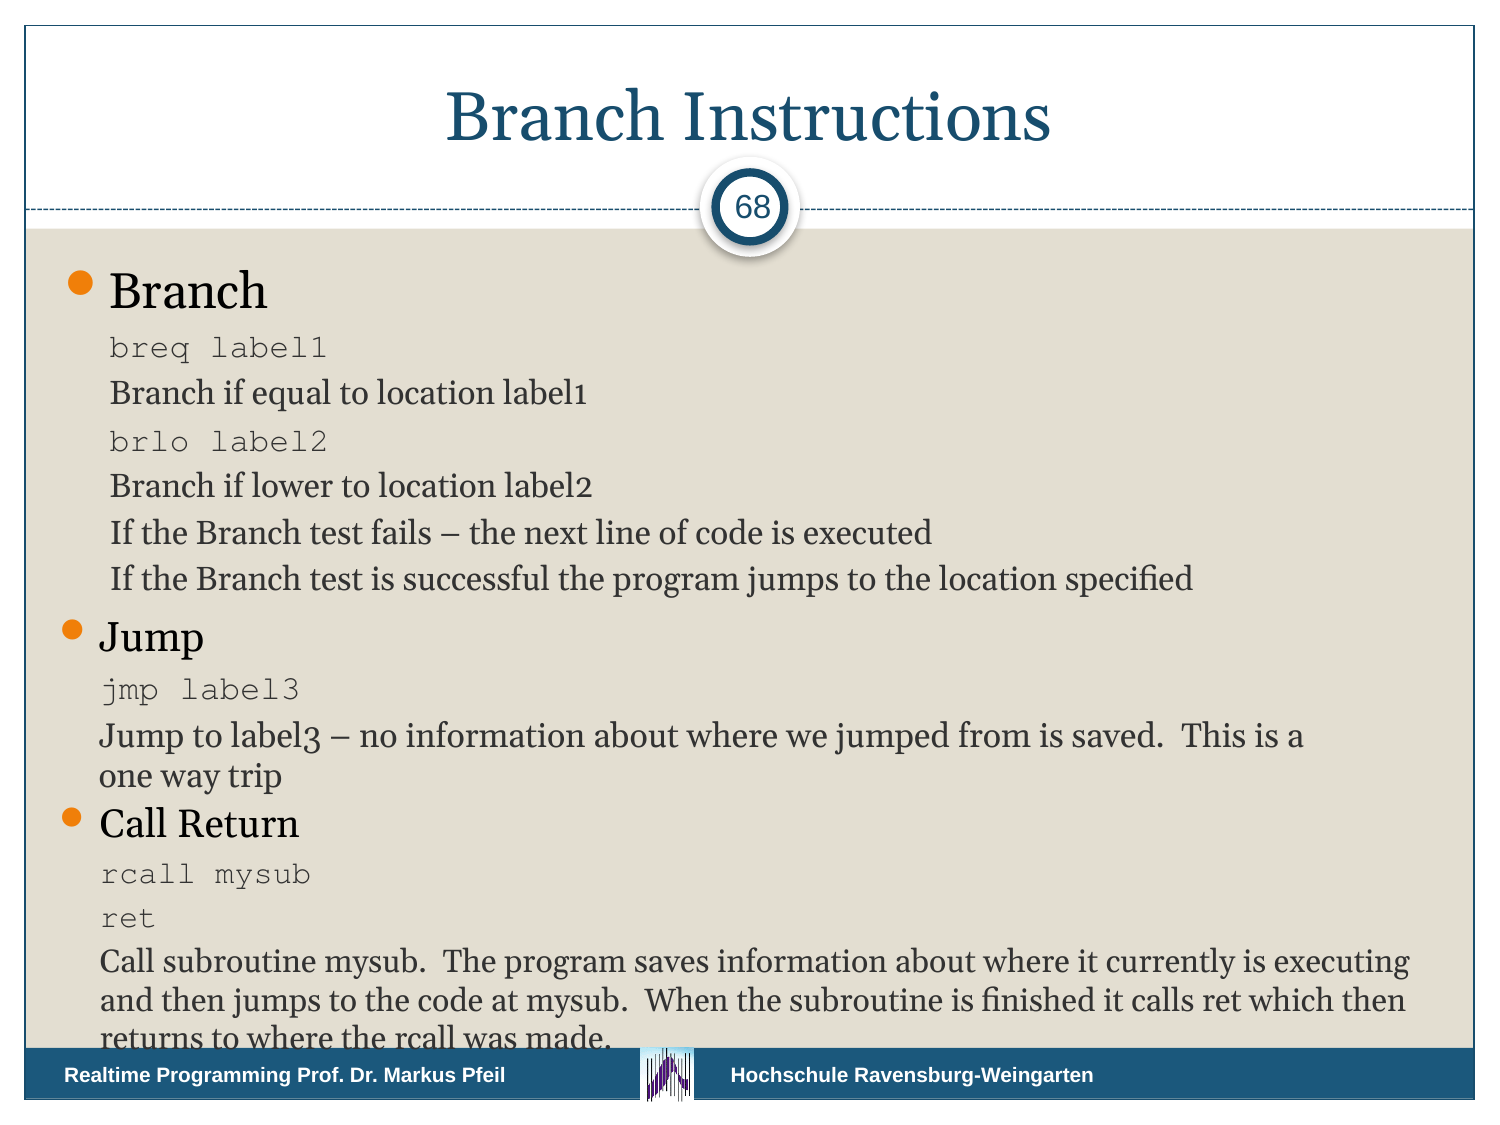

# Branch Instructions
68
Branch
breq label1
Branch if equal to location label1
brlo label2
Branch if lower to location label2
If the Branch test fails – the next line of code is executed
If the Branch test is successful the program jumps to the location specified

Jump
jmp label3
Jump to label3 – no information about where we jumped from is saved.  This is a one way trip

Call Return
rcall mysub
ret
Call subroutine mysub.  The program saves information about where it currently is executing and then jumps to the code at mysub.  When the subroutine is finished it calls ret which then returns to where the rcall was made.

Realtime Programming Prof. Dr. Markus Pfeil